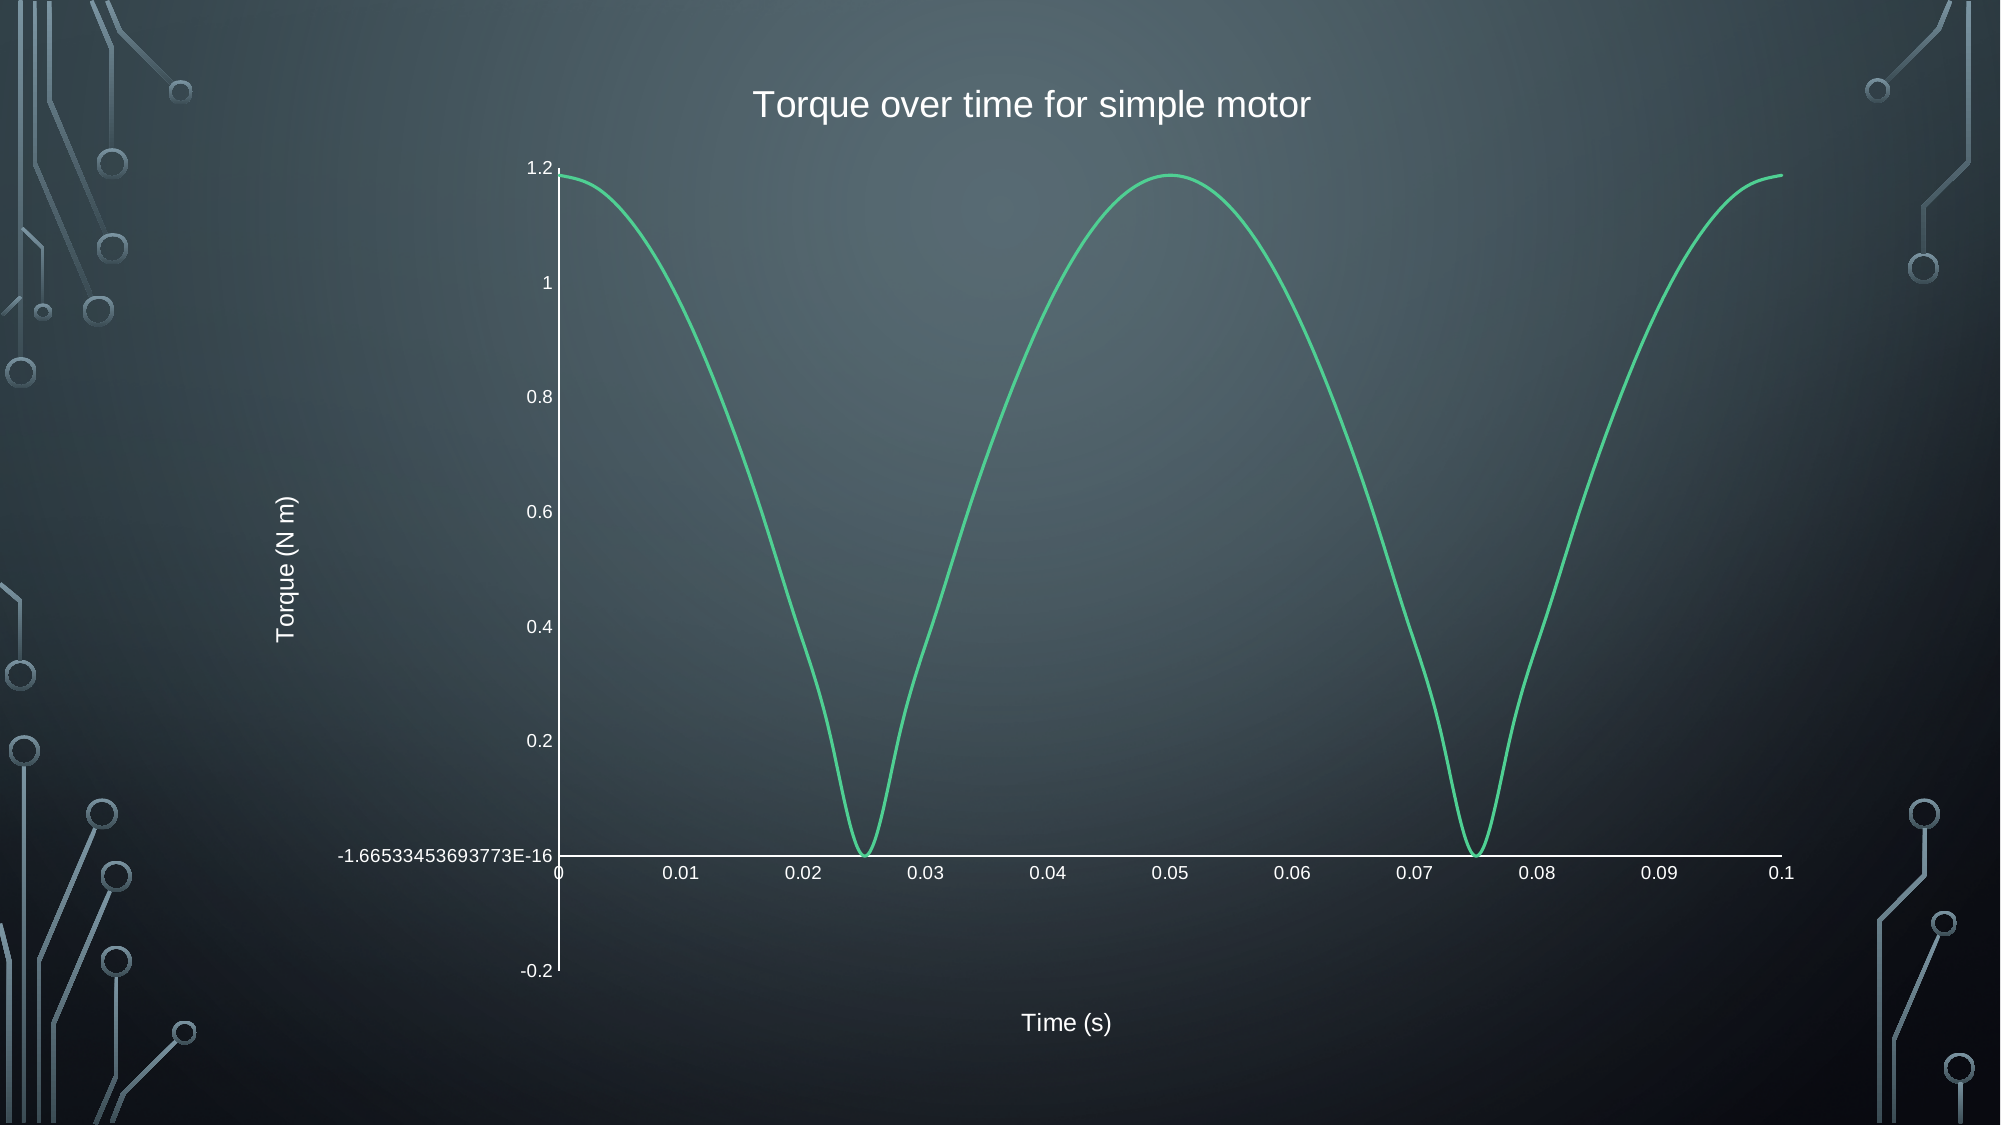

### Chart: Torque over time for simple motor

| Category |  |
|---|---|